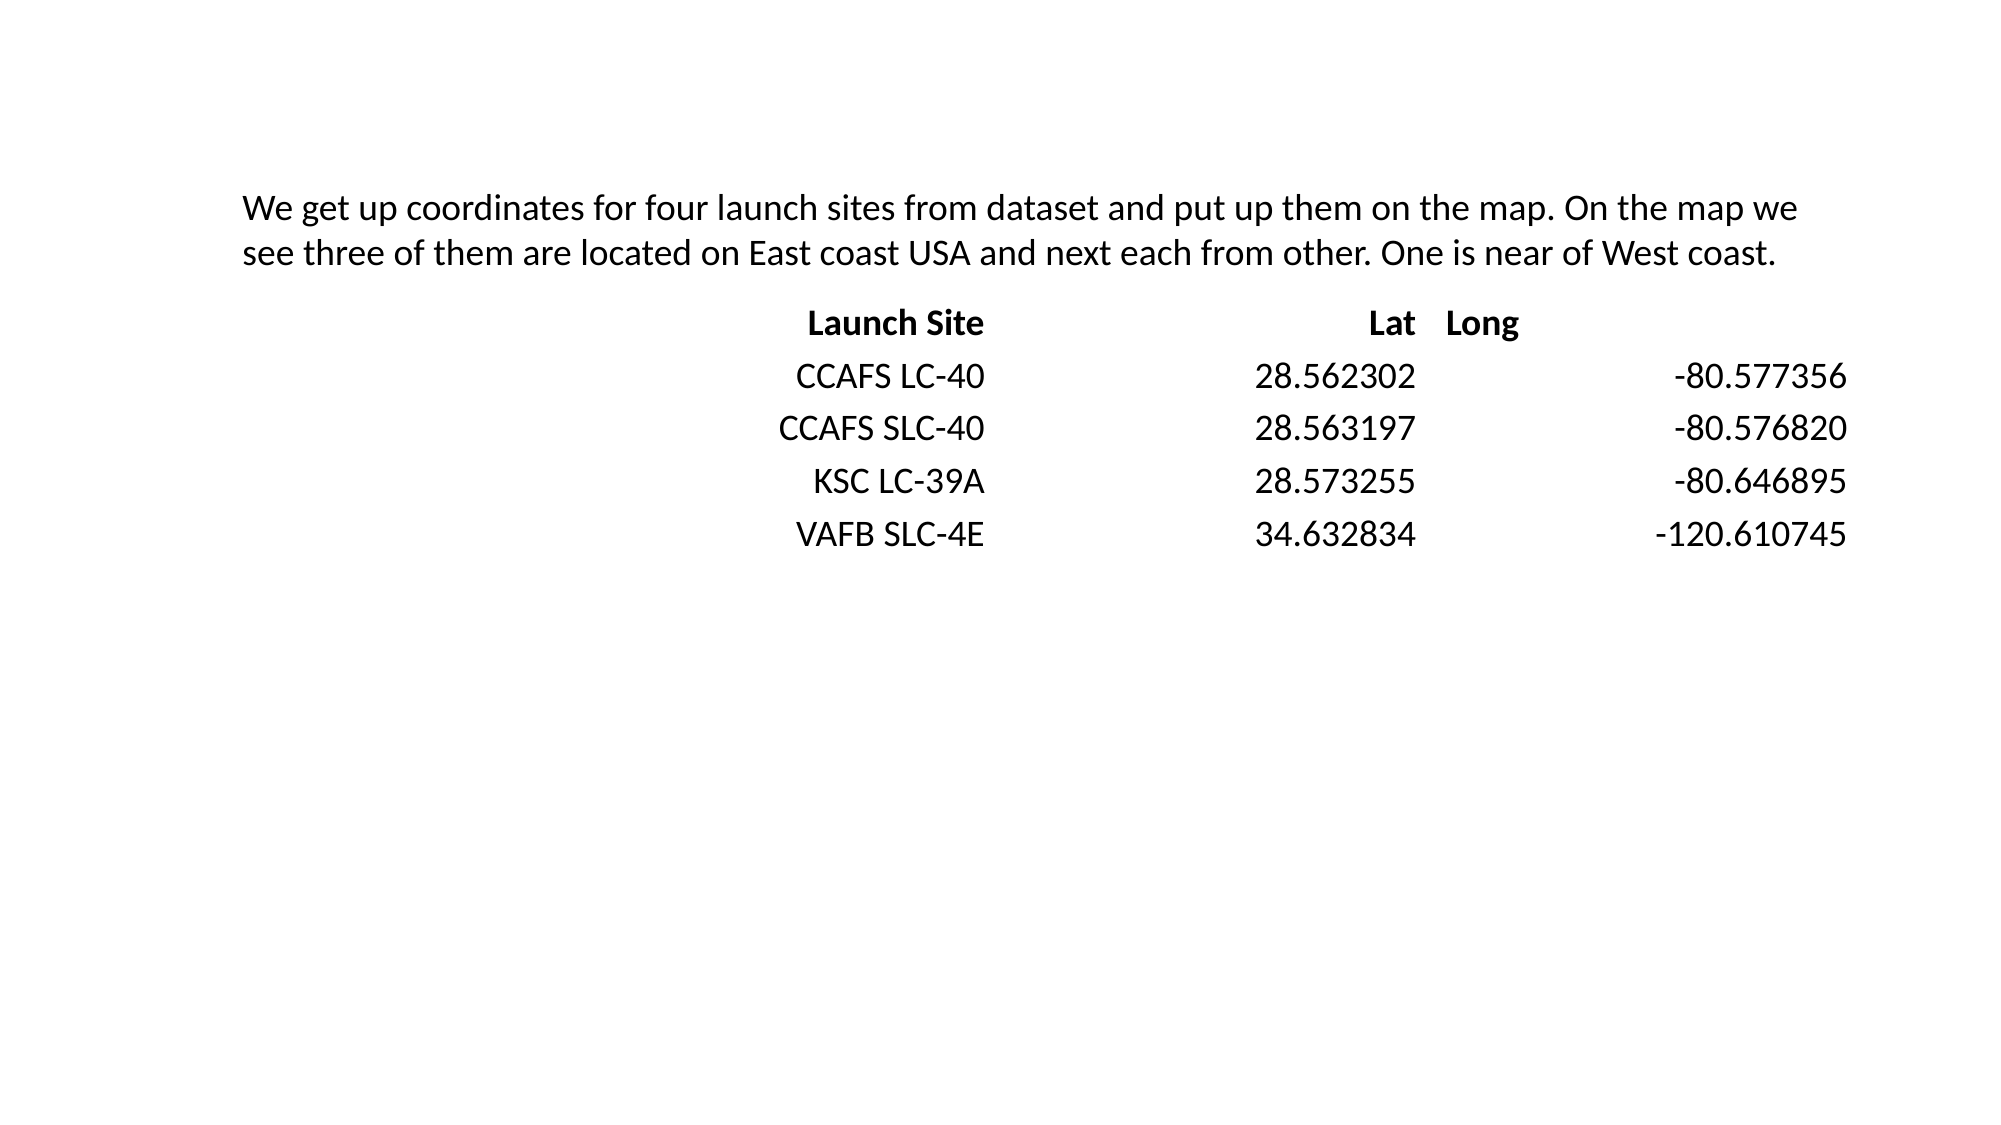

We get up coordinates for four launch sites from dataset and put up them on the map. On the map we see three of them are located on East coast USA and next each from other. One is near of West coast.
|  | Launch Site | Lat | Long |
| --- | --- | --- | --- |
|  | CCAFS LC-40 | 28.562302 | -80.577356 |
|  | CCAFS SLC-40 | 28.563197 | -80.576820 |
|  | KSC LC-39A | 28.573255 | -80.646895 |
|  | VAFB SLC-4E | 34.632834 | -120.610745 |